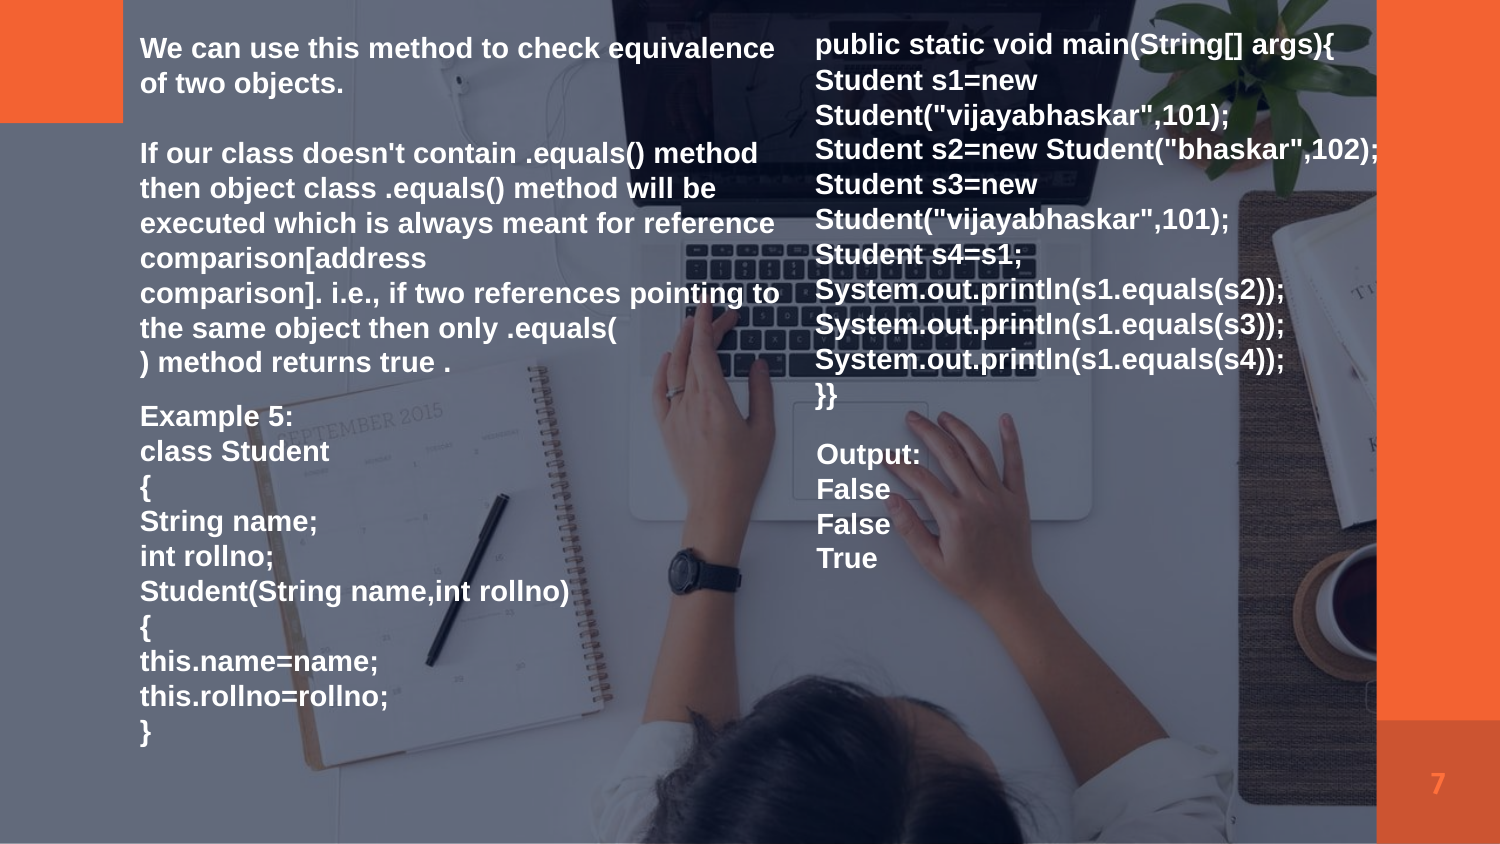

public static void main(String[] args){
Student s1=new Student("vijayabhaskar",101);
Student s2=new Student("bhaskar",102);
Student s3=new Student("vijayabhaskar",101);
Student s4=s1;
System.out.println(s1.equals(s2));
System.out.println(s1.equals(s3));
System.out.println(s1.equals(s4));
}}
We can use this method to check equivalence of two objects.

If our class doesn't contain .equals() method then object class .equals() method will be executed which is always meant for reference comparison[address
comparison]. i.e., if two references pointing to the same object then only .equals(
) method returns true .
Example 5:
class Student
{
String name;
int rollno;
Student(String name,int rollno)
{
this.name=name;
this.rollno=rollno;
}
Output:
False
False
True
7